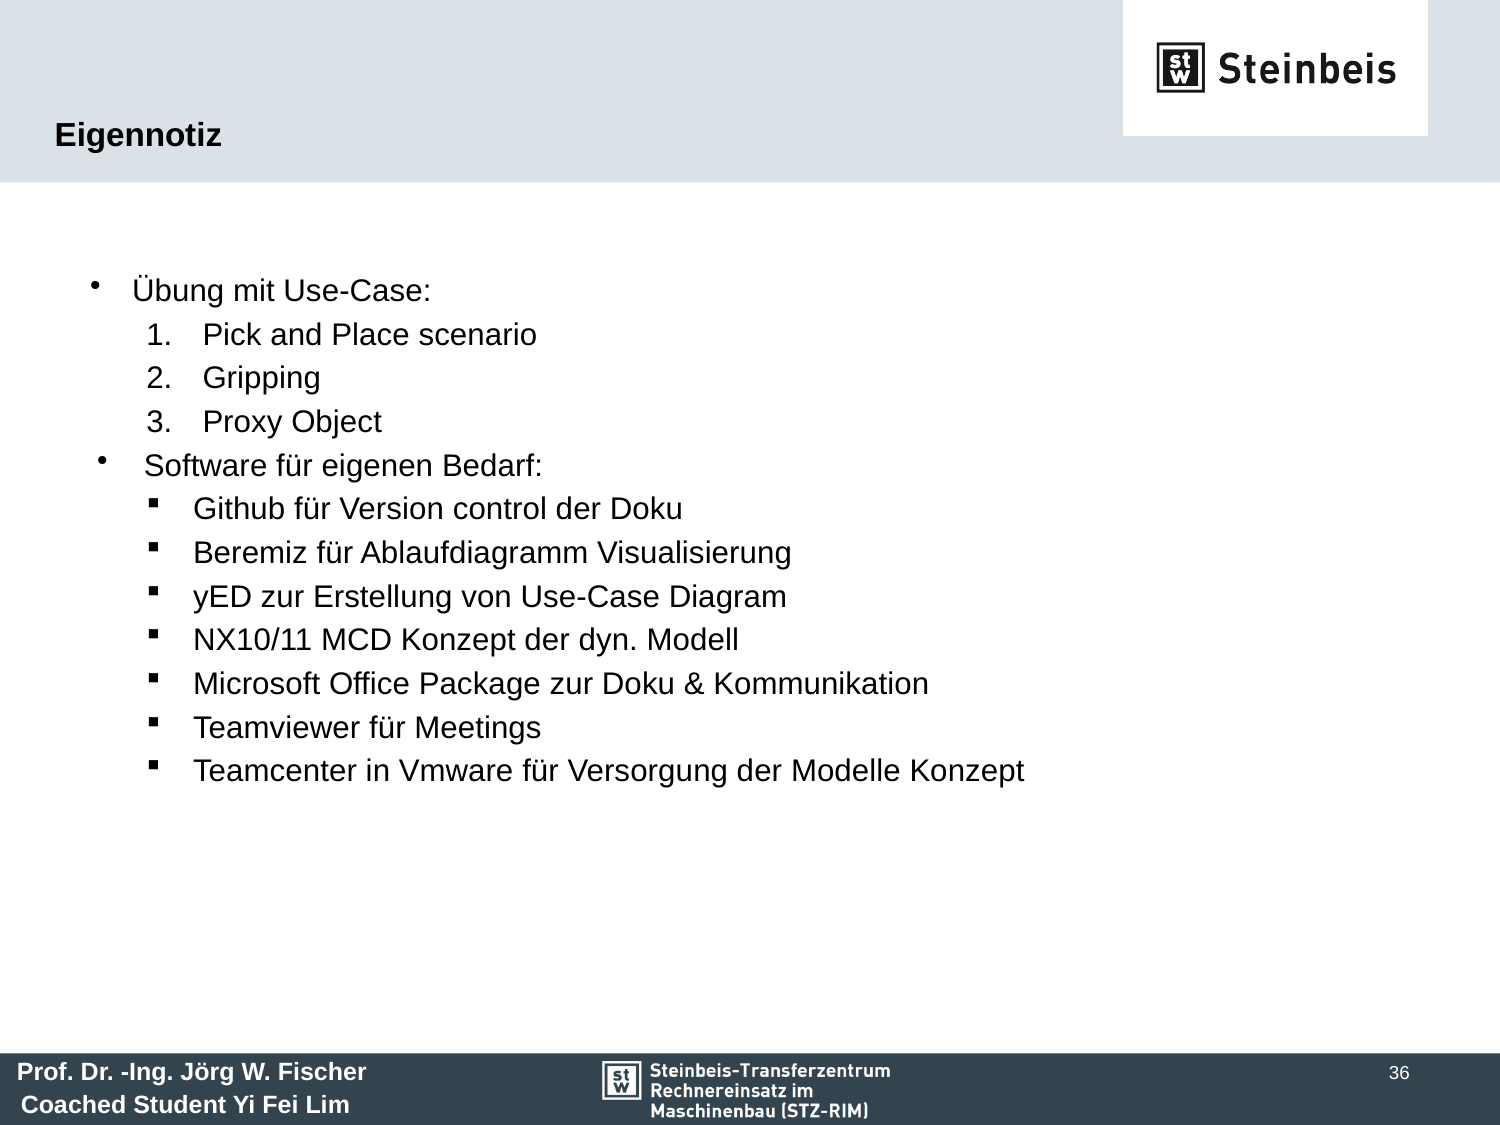

# Eigennotiz
Übung mit Use-Case:
Pick and Place scenario
Gripping
Proxy Object
Software für eigenen Bedarf:
Github für Version control der Doku
Beremiz für Ablaufdiagramm Visualisierung
yED zur Erstellung von Use-Case Diagram
NX10/11 MCD Konzept der dyn. Modell
Microsoft Office Package zur Doku & Kommunikation
Teamviewer für Meetings
Teamcenter in Vmware für Versorgung der Modelle Konzept

36